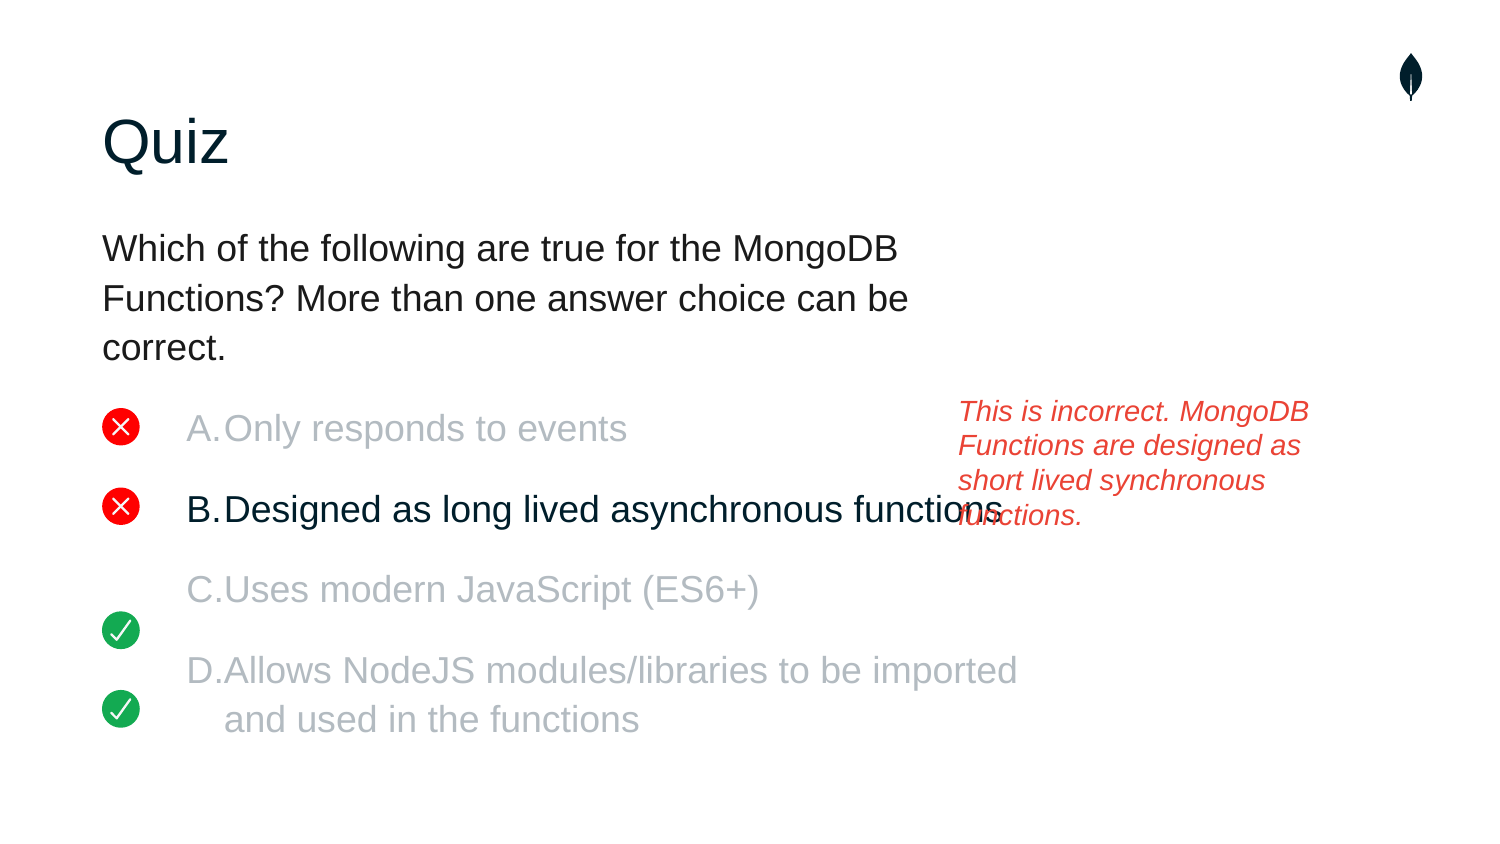

# Quiz
Which of the following are true for the MongoDB Functions? More than one answer choice can be correct.
Only responds to events
Designed as long lived asynchronous functions
Uses modern JavaScript (ES6+)
Allows NodeJS modules/libraries to be imported and used in the functions
This is incorrect. MongoDB Functions are designed as short lived synchronous functions.